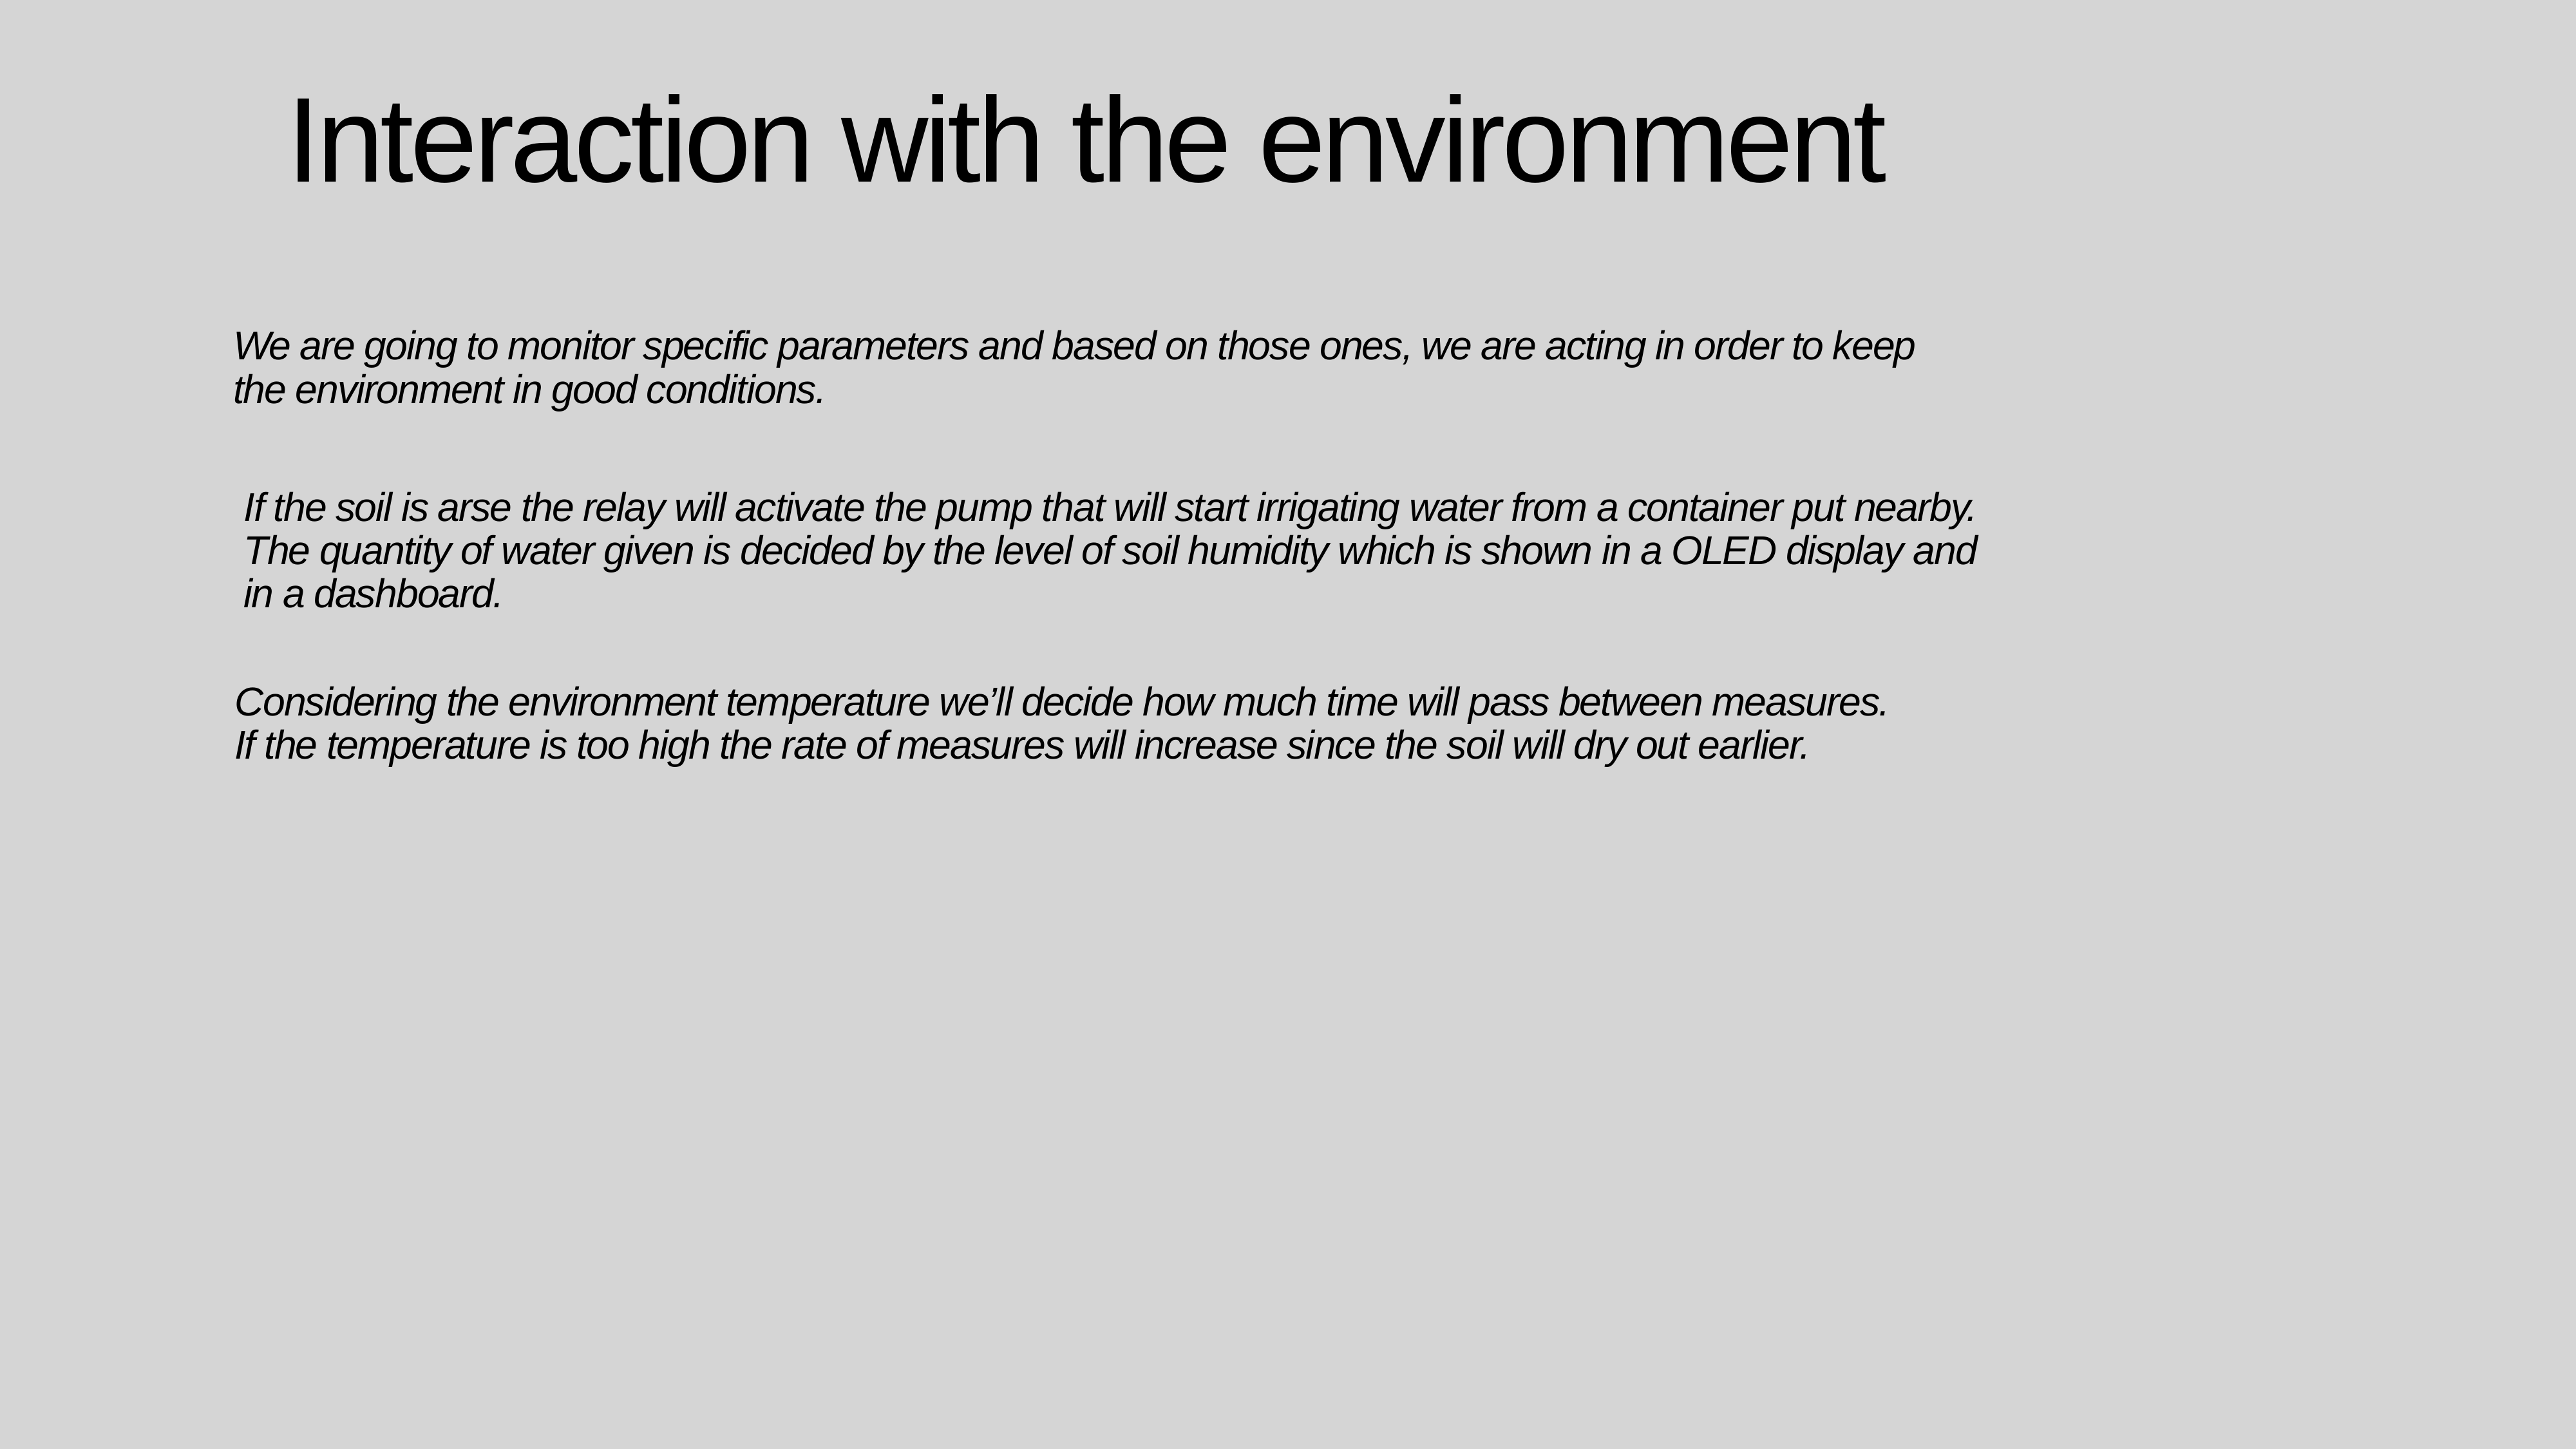

Interaction with the environment
We are going to monitor specific parameters and based on those ones, we are acting in order to keep
the environment in good conditions.
If the soil is arse the relay will activate the pump that will start irrigating water from a container put nearby.
The quantity of water given is decided by the level of soil humidity which is shown in a OLED display and
in a dashboard.
Considering the environment temperature we’ll decide how much time will pass between measures.
If the temperature is too high the rate of measures will increase since the soil will dry out earlier.